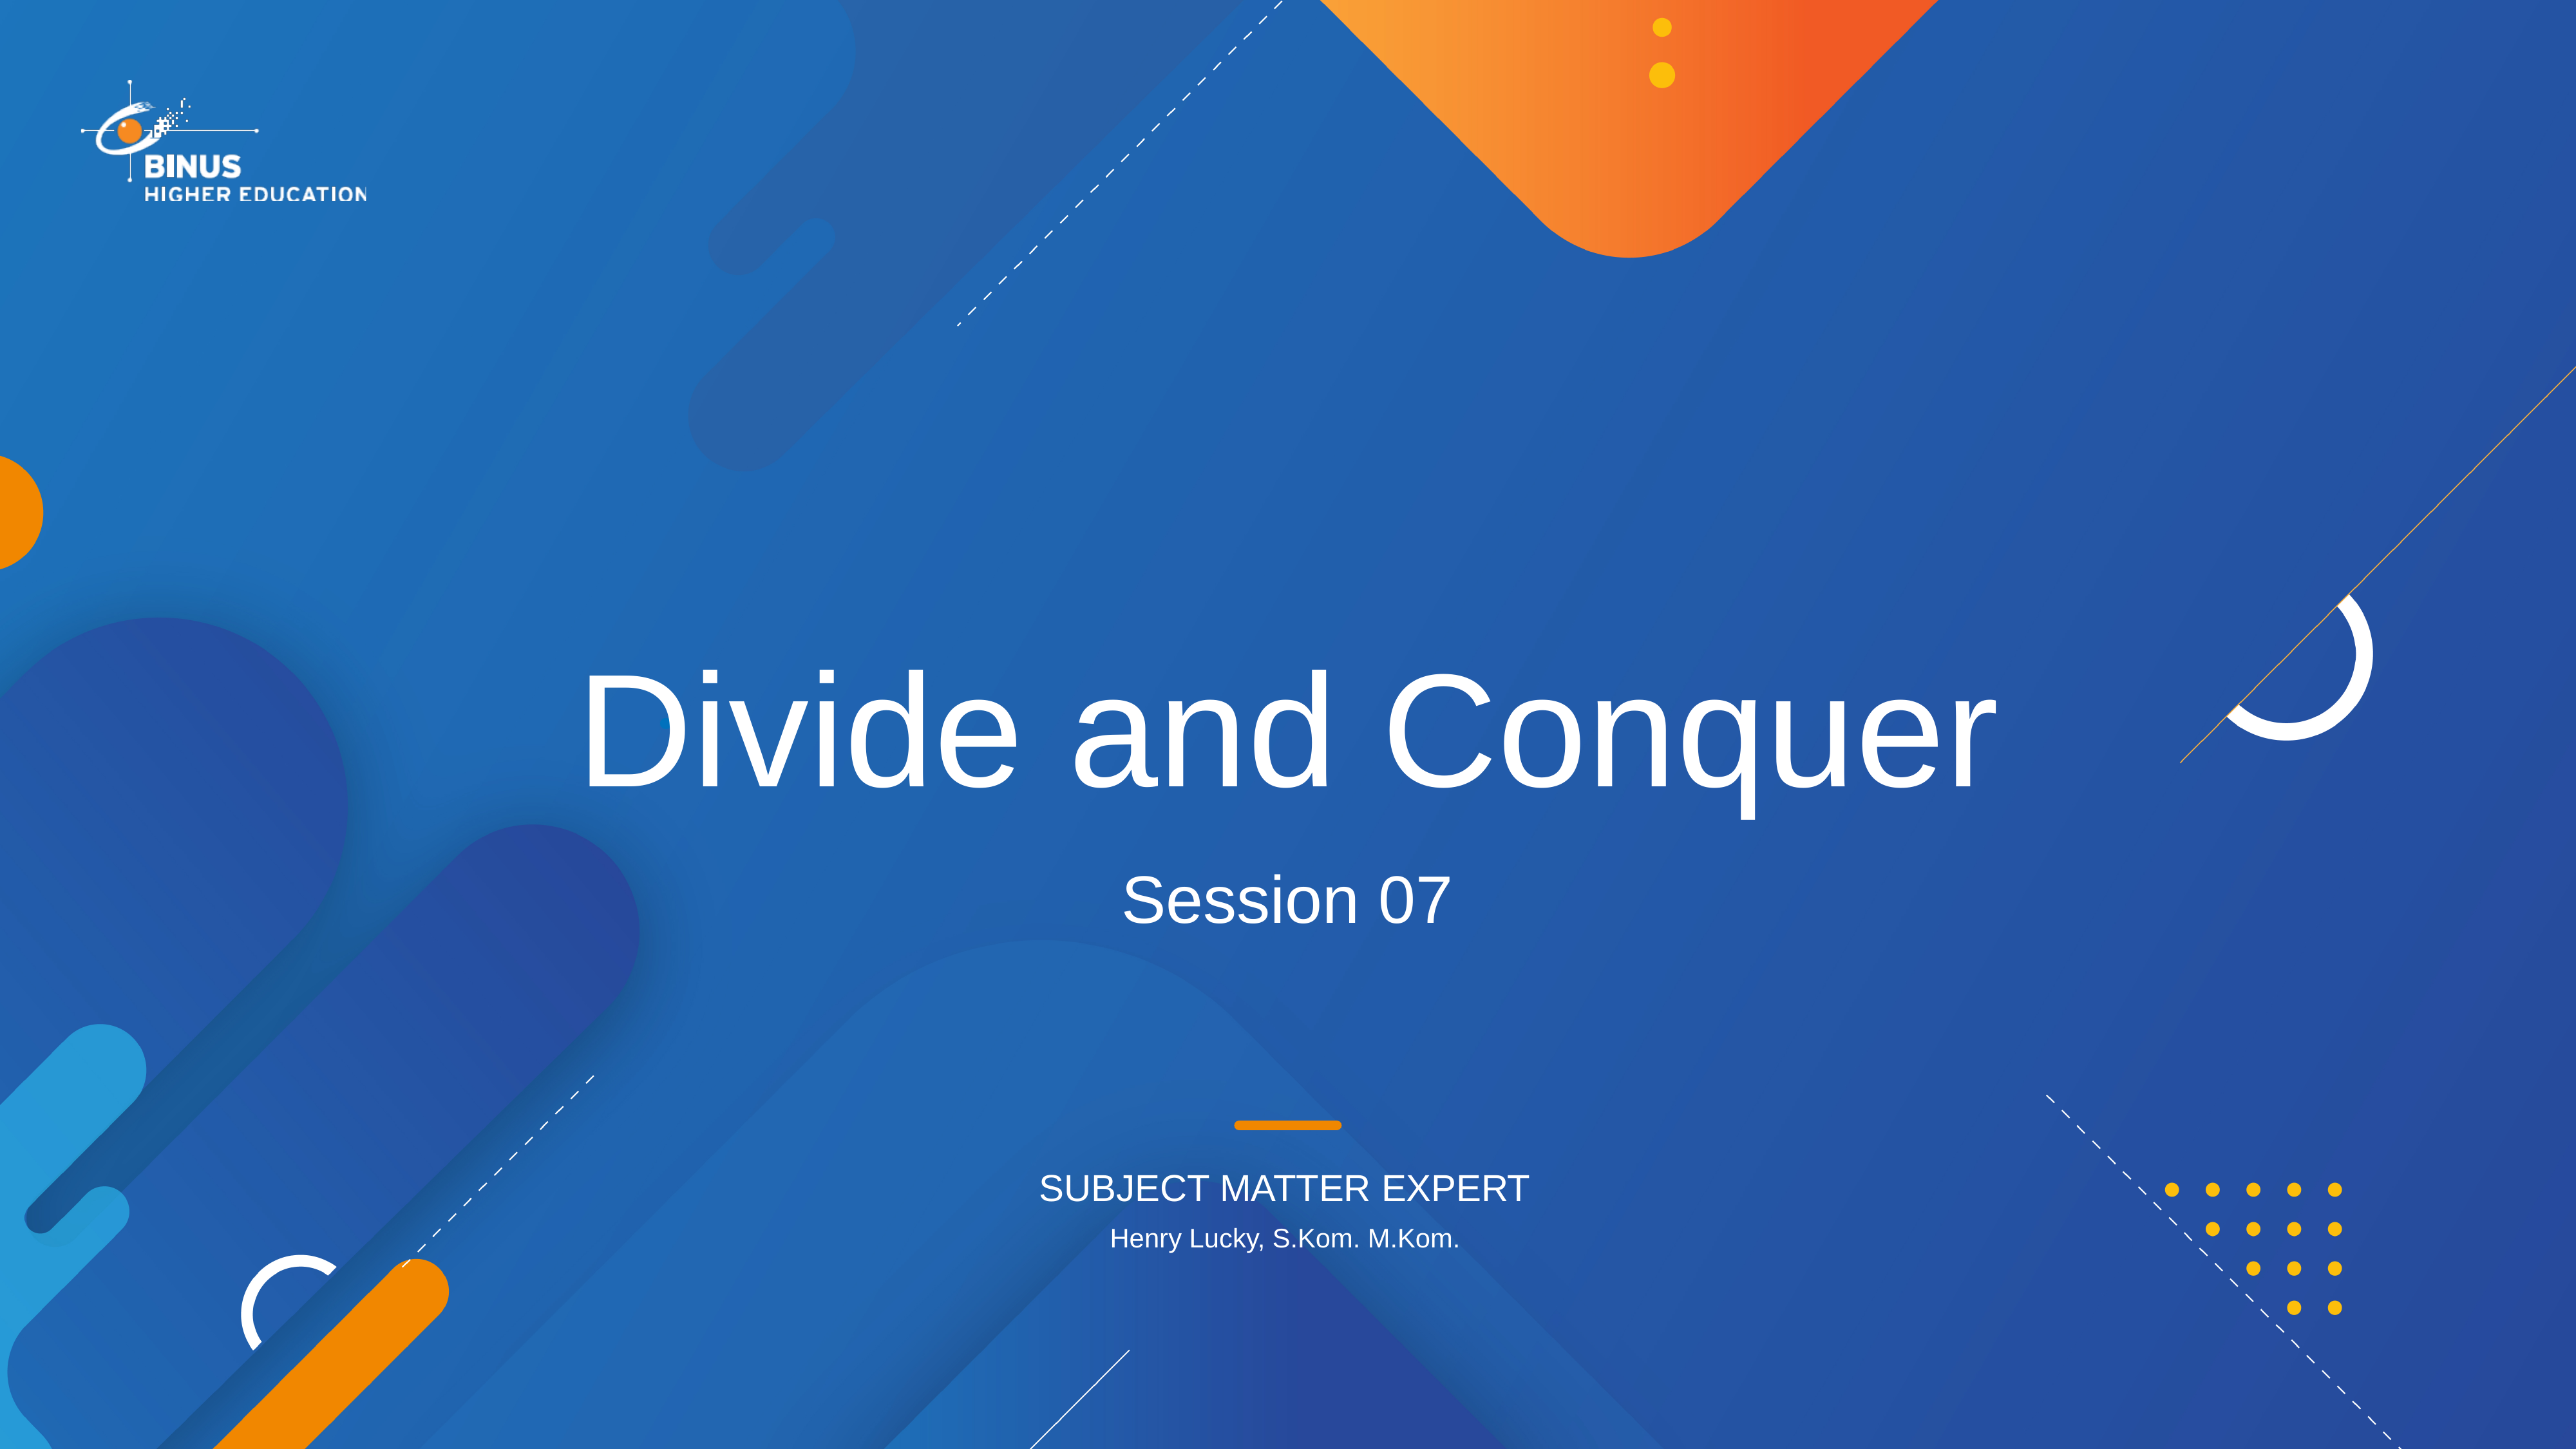

# Divide and Conquer
Session 07
Henry Lucky, S.Kom. M.Kom.